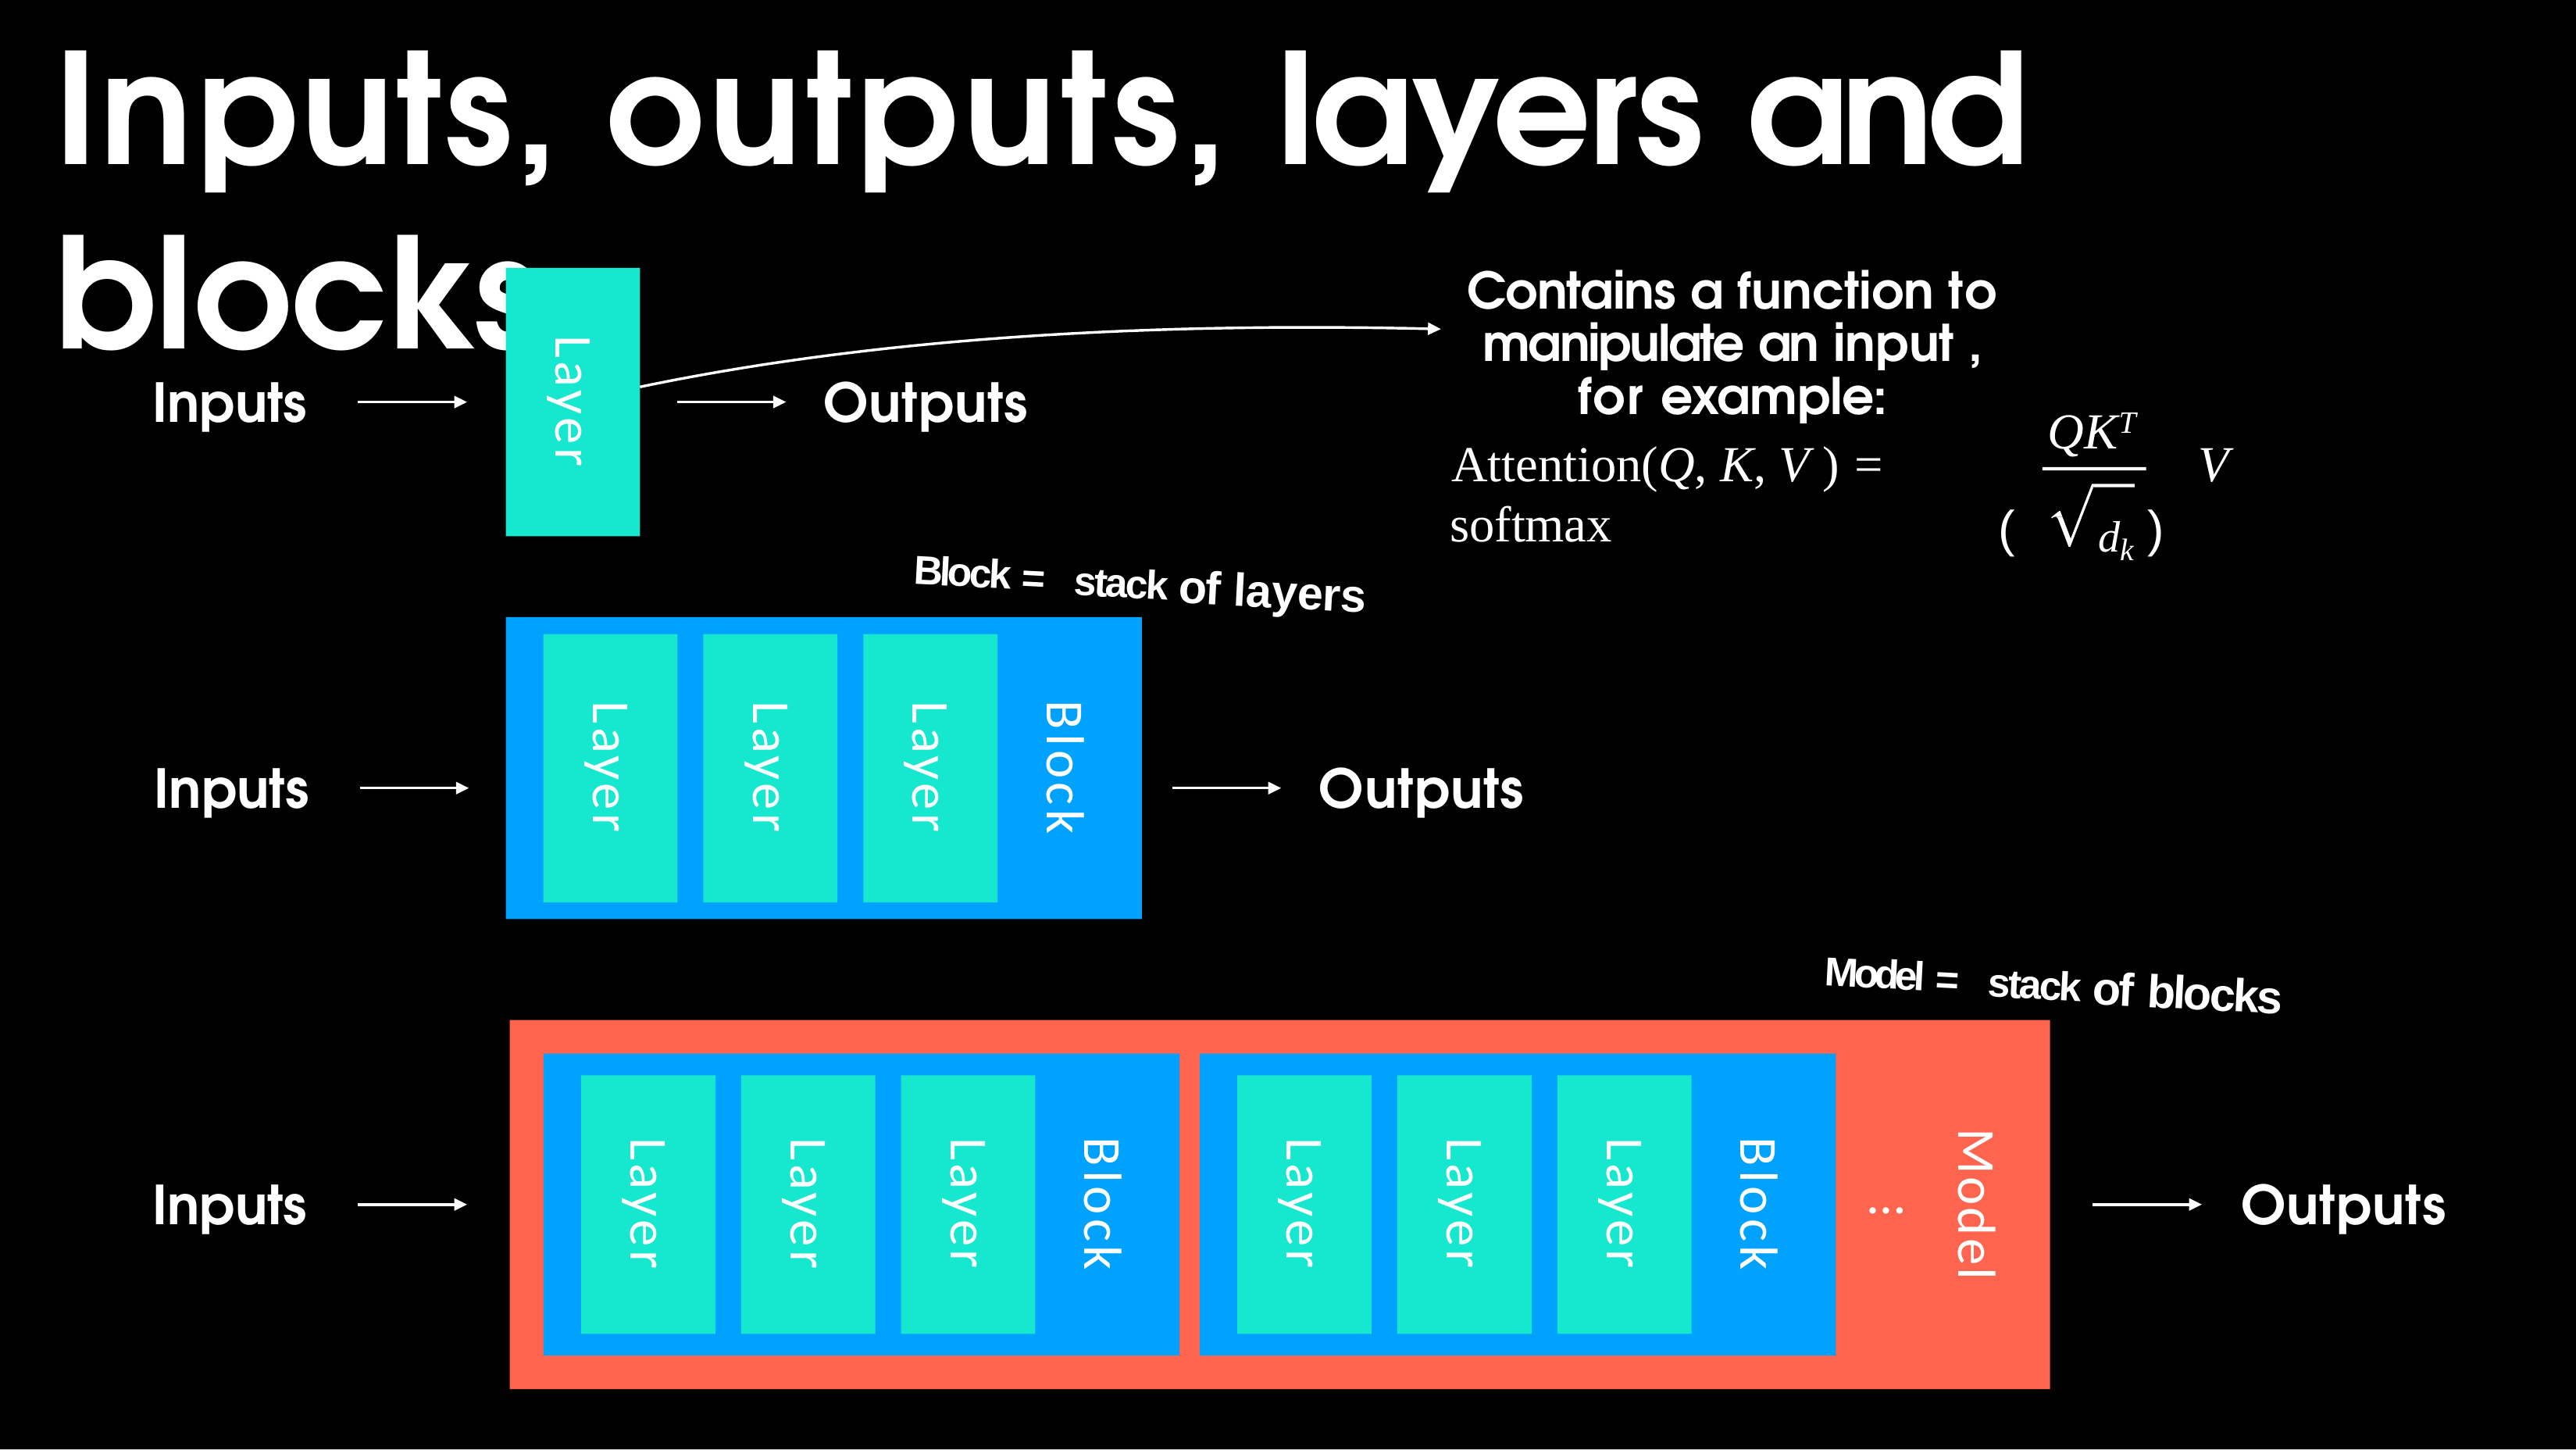

# Inputs, outputs, layers and blocks
Contains a function to manipulate an input , for example:
Attention(Q, K, V ) = softmax

Layer
Inputs
Outputs
QKT

V

(	dk )

Block = stack of layers

Block
Layer
Layer
Layer
Inputs
Outputs

Model = stack of blocks

…

Model
Block
Block
Layer
Layer
Layer
Layer
Layer
Layer
Inputs
Outputs